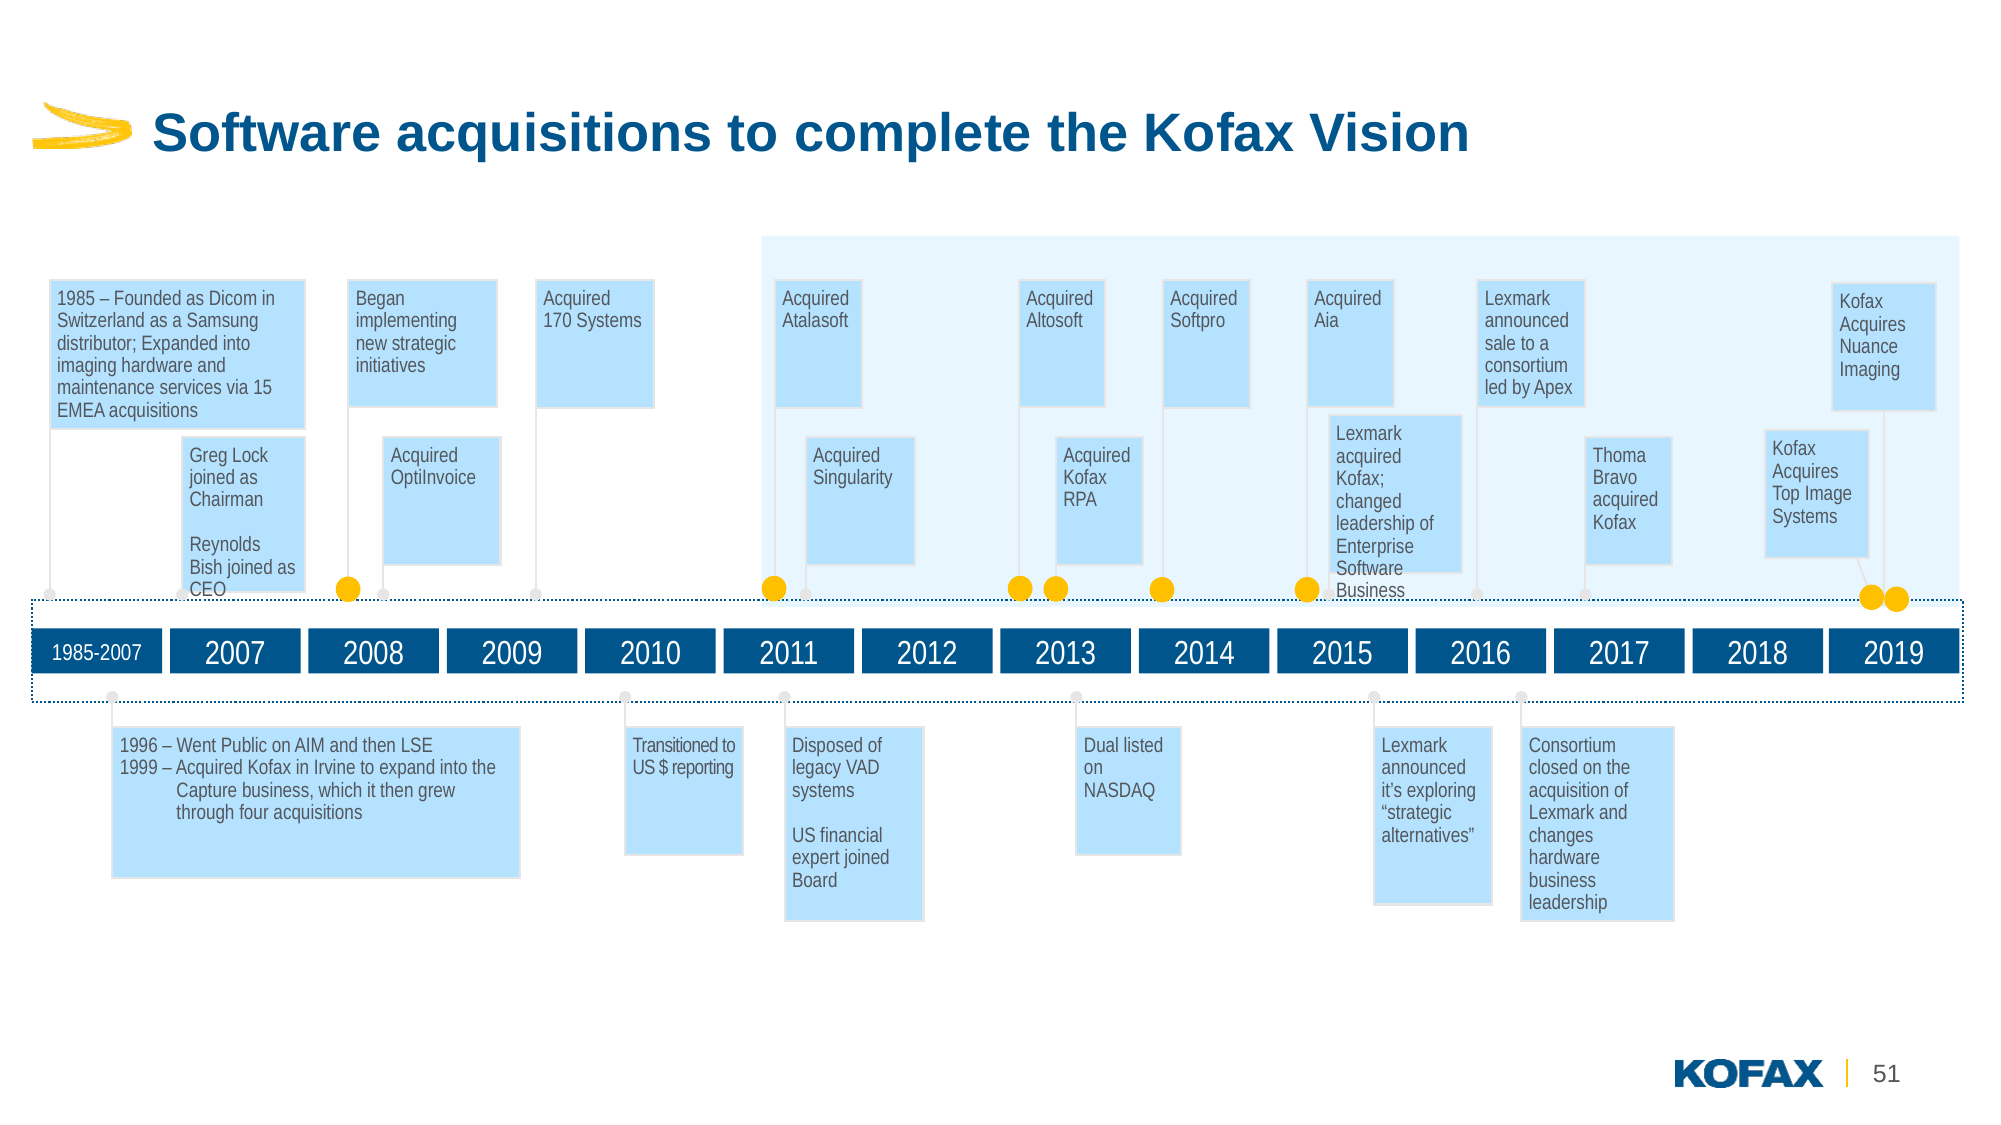

# Software acquisitions to complete the Kofax Vision

1985 – Founded as Dicom in Switzerland as a Samsung distributor; Expanded into imaging hardware and maintenance services via 15 EMEA acquisitions
Began implementing new strategic initiatives
Acquired
170 Systems
Acquired Atalasoft
Acquired Altosoft
Acquired Softpro
Acquired Aia
Lexmark announced sale to a consortium led by Apex

Lexmark acquired Kofax; changed leadership of Enterprise Software Business

Greg Lock joined as Chairman

Reynolds Bish joined as CEO
Acquired OptiInvoice
Acquired Singularity
Thoma Bravo acquired Kofax
Acquired Kofax RPA
Lexmark announced
it’s exploring “strategic alternatives”
Consortium closed on the acquisition of Lexmark and changes hardware  business leadership
1996 – Went Public on AIM and then LSE
1999 – Acquired Kofax in Irvine to expand into the
            Capture business, which it then grew
            through four acquisitions
Transitioned to US $ reporting
Disposed of legacy VAD systems

US financial expert joined Board
Dual listed on NASDAQ
Kofax
Acquires
Nuance
Imaging
Kofax
Acquires
Top Image Systems

1985-2007
2007
2008
2009
2010
2011
2012
2013
2014
2015
2016
2017
2018
2019
51